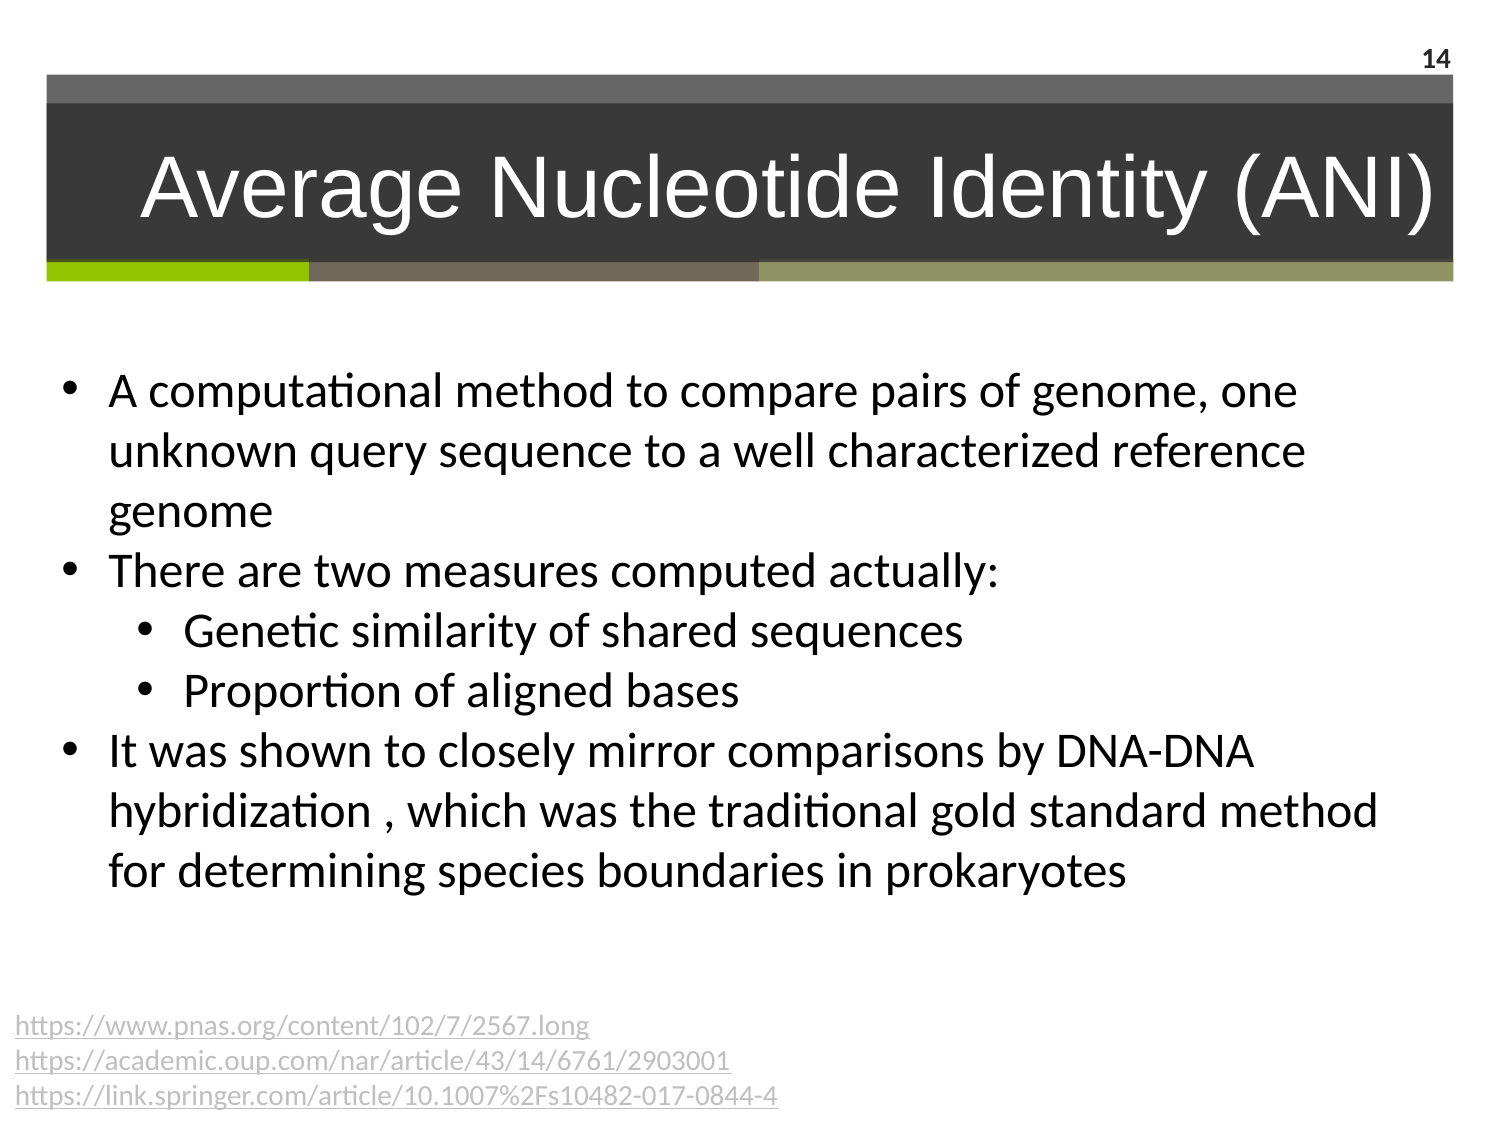

14
# Average Nucleotide Identity (ANI)
A computational method to compare pairs of genome, one unknown query sequence to a well characterized reference genome
There are two measures computed actually:
Genetic similarity of shared sequences
Proportion of aligned bases
It was shown to closely mirror comparisons by DNA-DNA hybridization , which was the traditional gold standard method for determining species boundaries in prokaryotes
https://www.pnas.org/content/102/7/2567.long
https://academic.oup.com/nar/article/43/14/6761/2903001
https://link.springer.com/article/10.1007%2Fs10482-017-0844-4